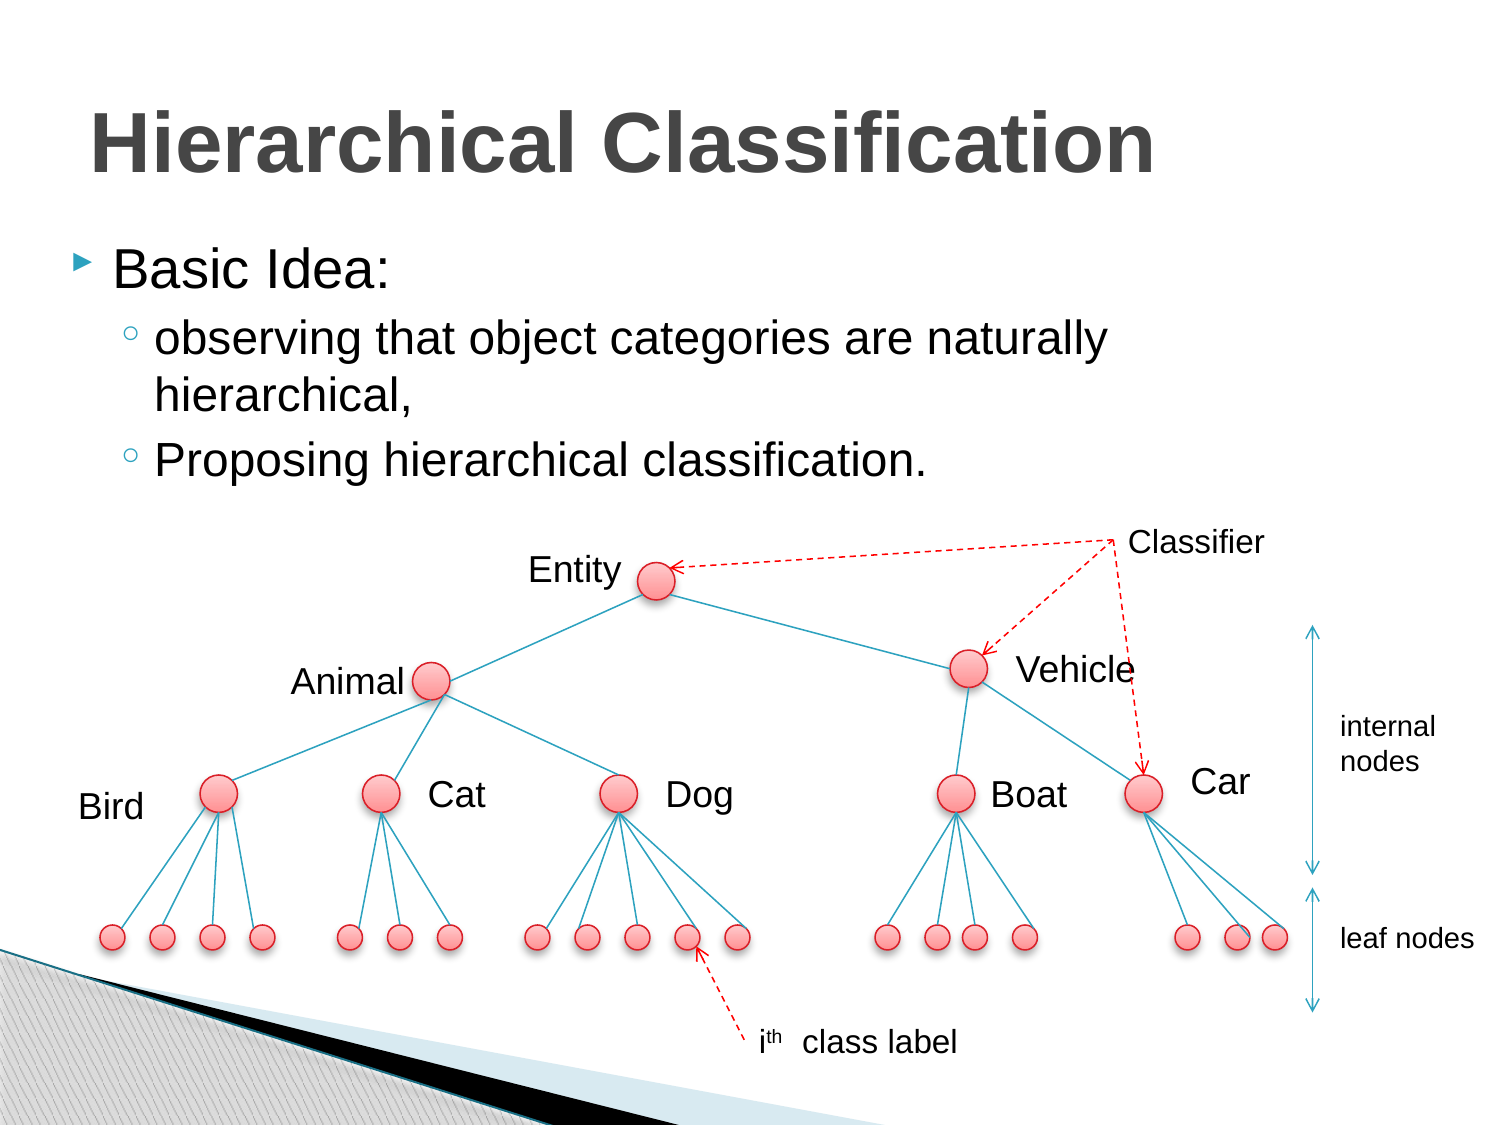

# Hierarchical Classification
Basic Idea:
observing that object categories are naturally hierarchical,
Proposing hierarchical classification.
Classifier
Entity

Vehicle
Animal

internal
nodes
Car
Cat
Dog
Boat
Bird

leaf nodes

ith   class label